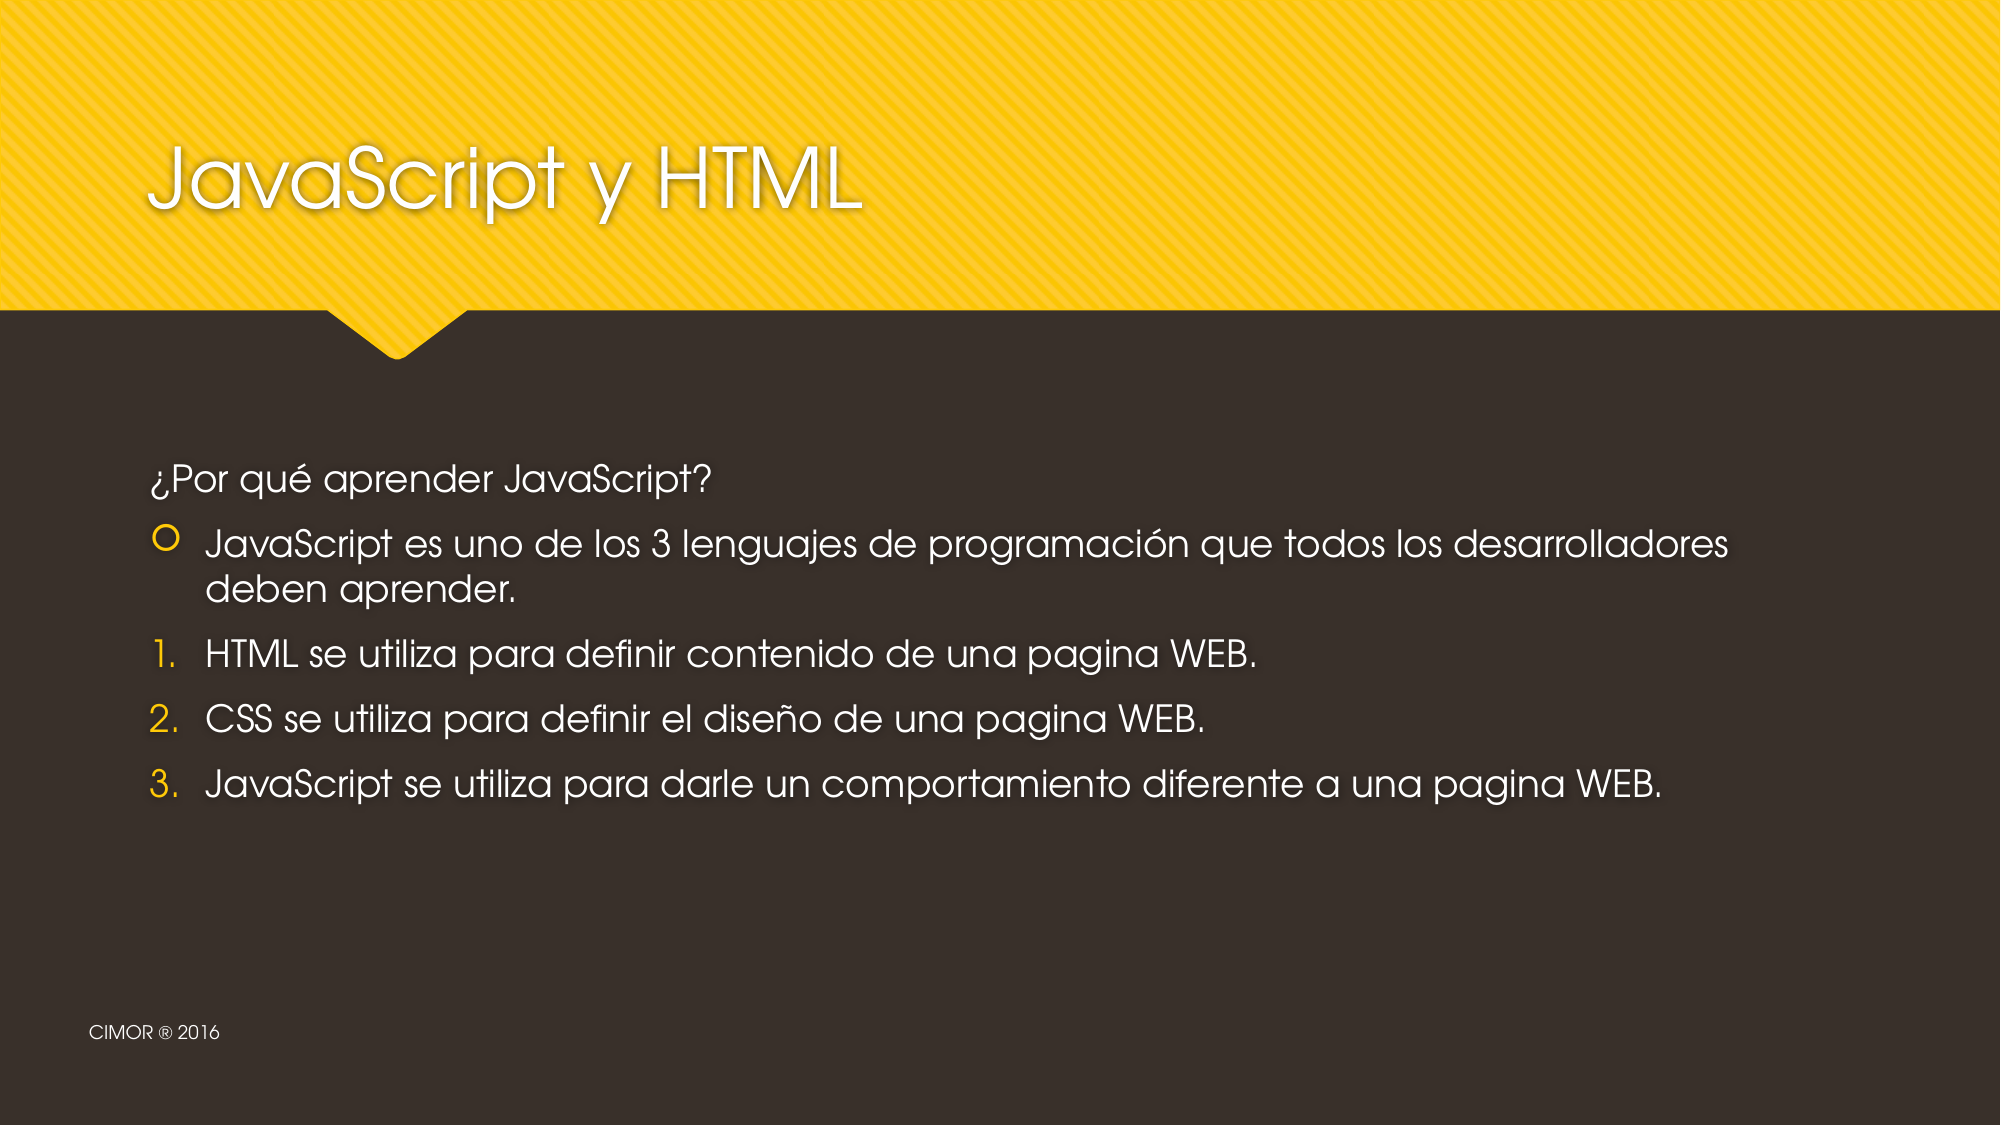

# JavaScript y HTML
¿Por qué aprender JavaScript?
JavaScript es uno de los 3 lenguajes de programación que todos los desarrolladores deben aprender.
HTML se utiliza para definir contenido de una pagina WEB.
CSS se utiliza para definir el diseño de una pagina WEB.
JavaScript se utiliza para darle un comportamiento diferente a una pagina WEB.

CIMOR ® 2016